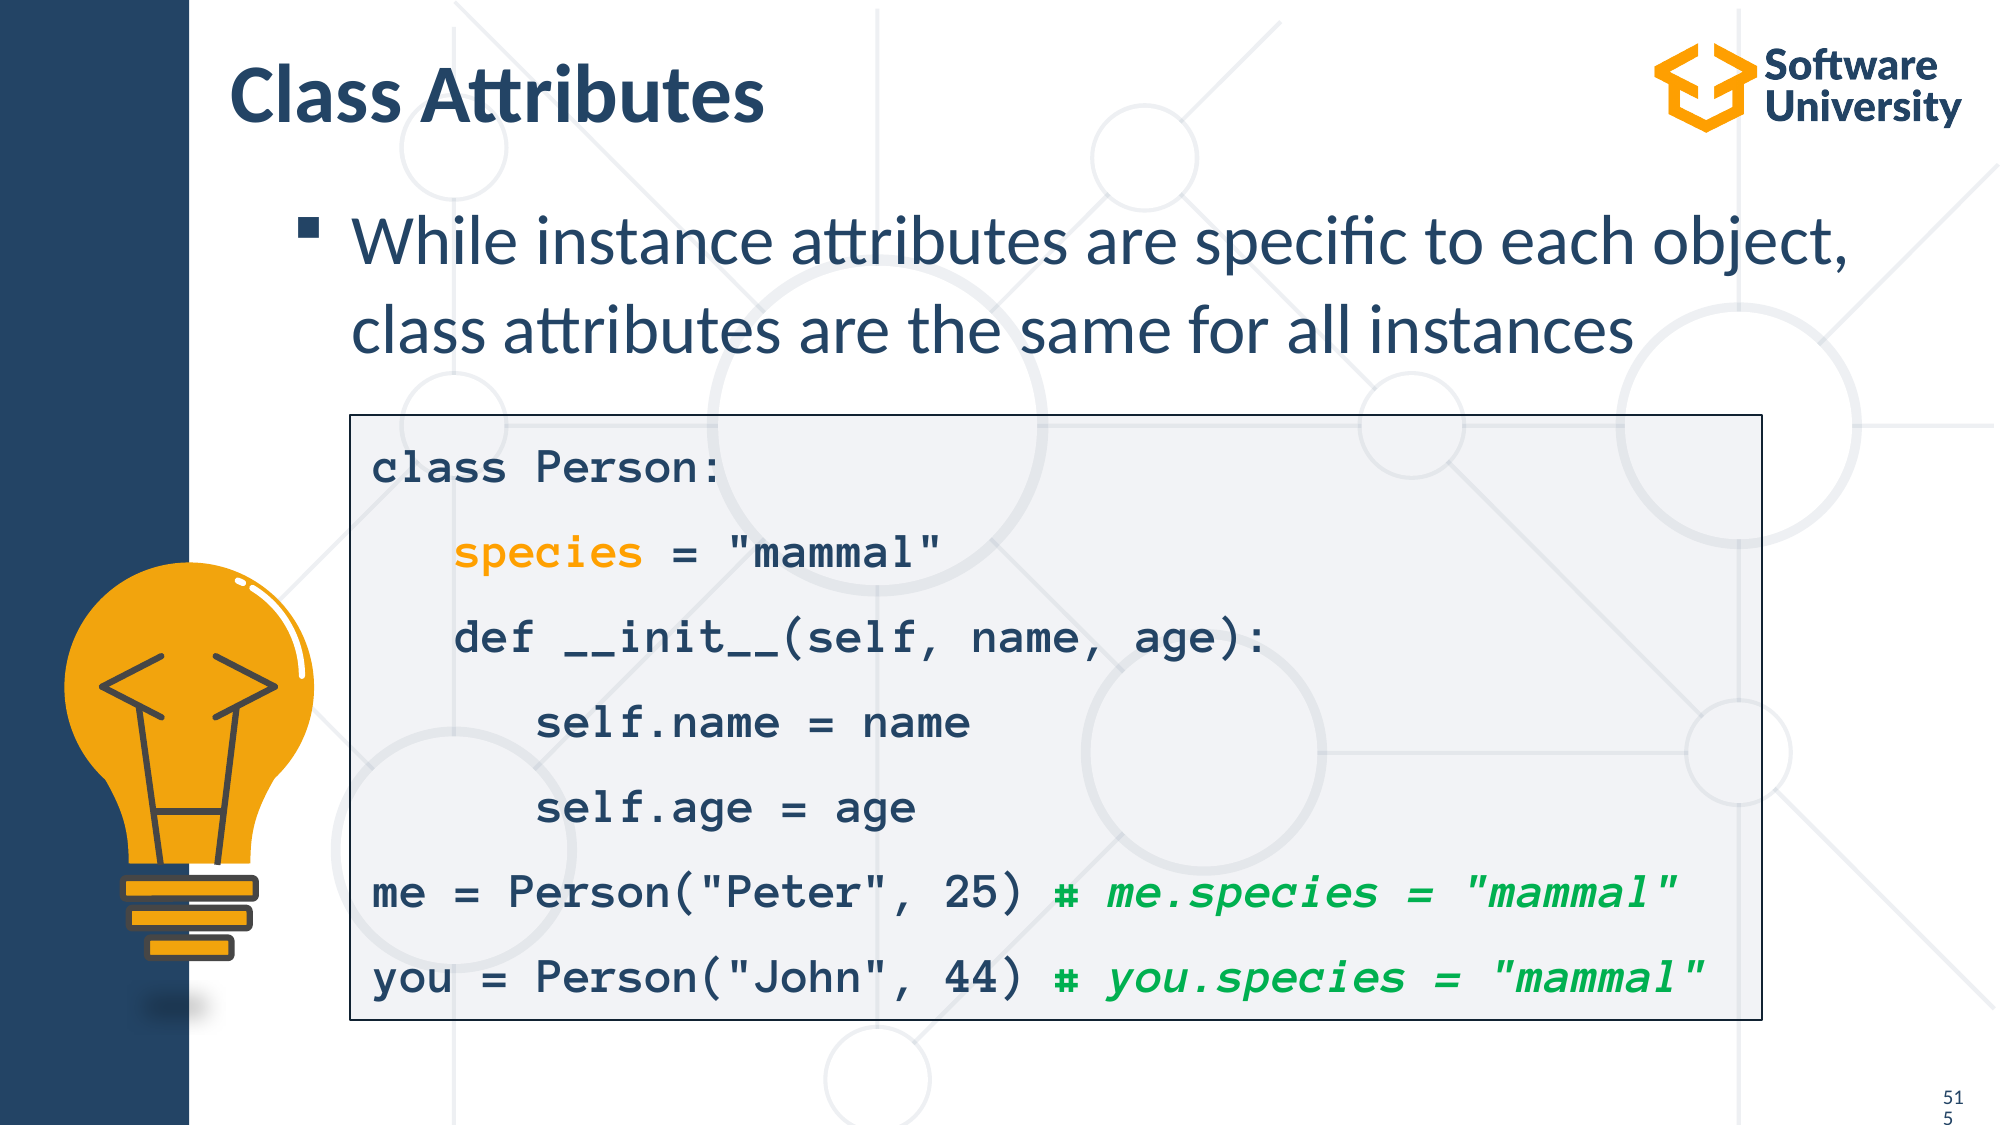

# Class Attributes
While instance attributes are specific to each object, class attributes are the same for all instances
class Person:
   species = "mammal"
   def __init__(self, name, age):
      self.name = name
      self.age = age
me = Person("Peter", 25) # me.species = "mammal"
you = Person("John", 44) # you.species = "mammal"
515